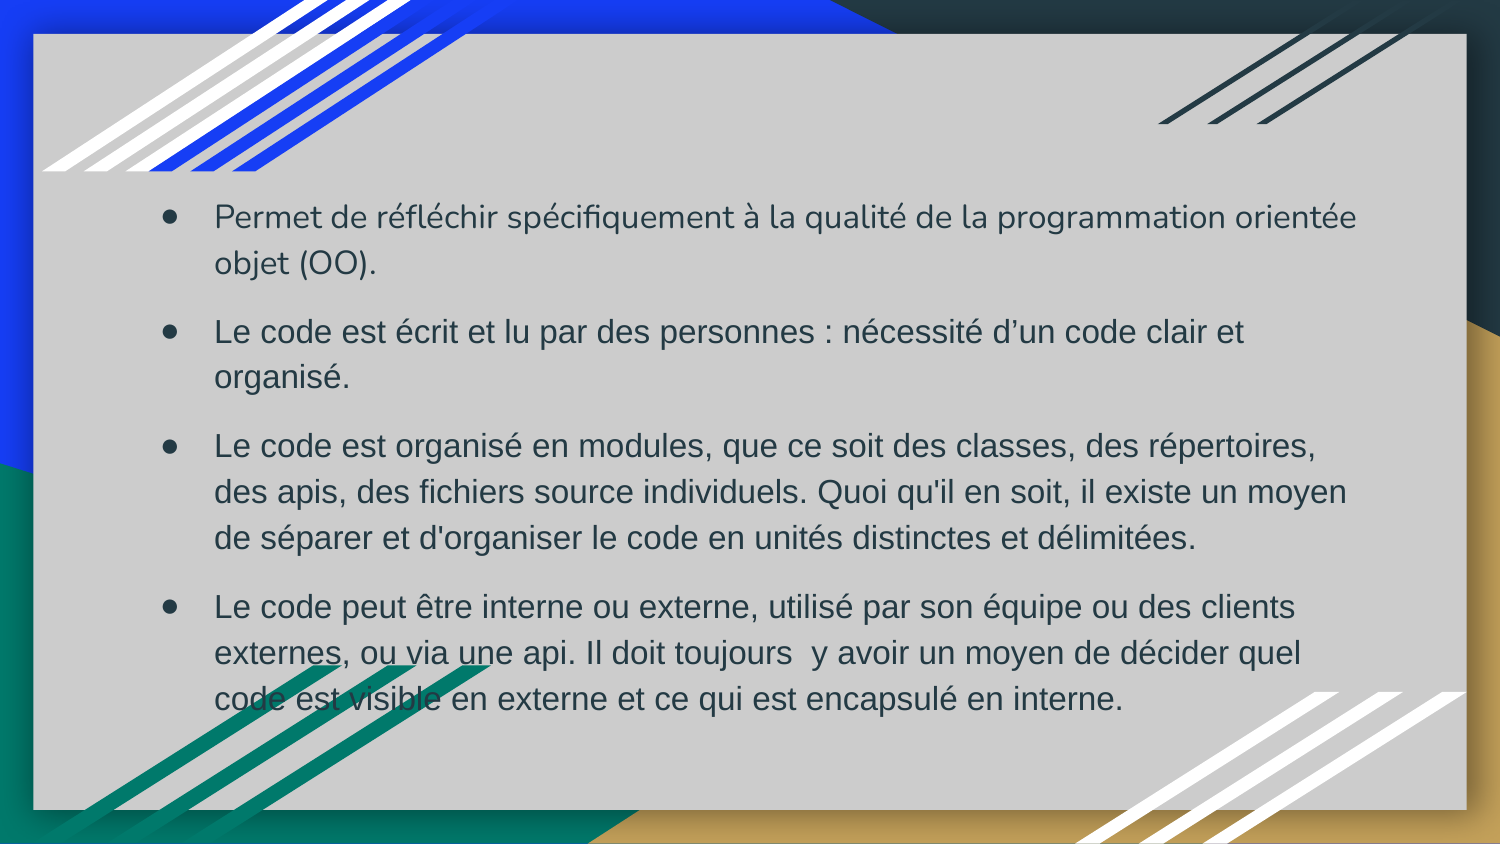

# Permet de réfléchir spécifiquement à la qualité de la programmation orientée objet (OO).

Le code est écrit et lu par des personnes : nécessité d’un code clair et organisé.

Le code est organisé en modules, que ce soit des classes, des répertoires, des apis, des fichiers source individuels. Quoi qu'il en soit, il existe un moyen de séparer et d'organiser le code en unités distinctes et délimitées.

Le code peut être interne ou externe, utilisé par son équipe ou des clients externes, ou via une api. Il doit toujours  y avoir un moyen de décider quel code est visible en externe et ce qui est encapsulé en interne.